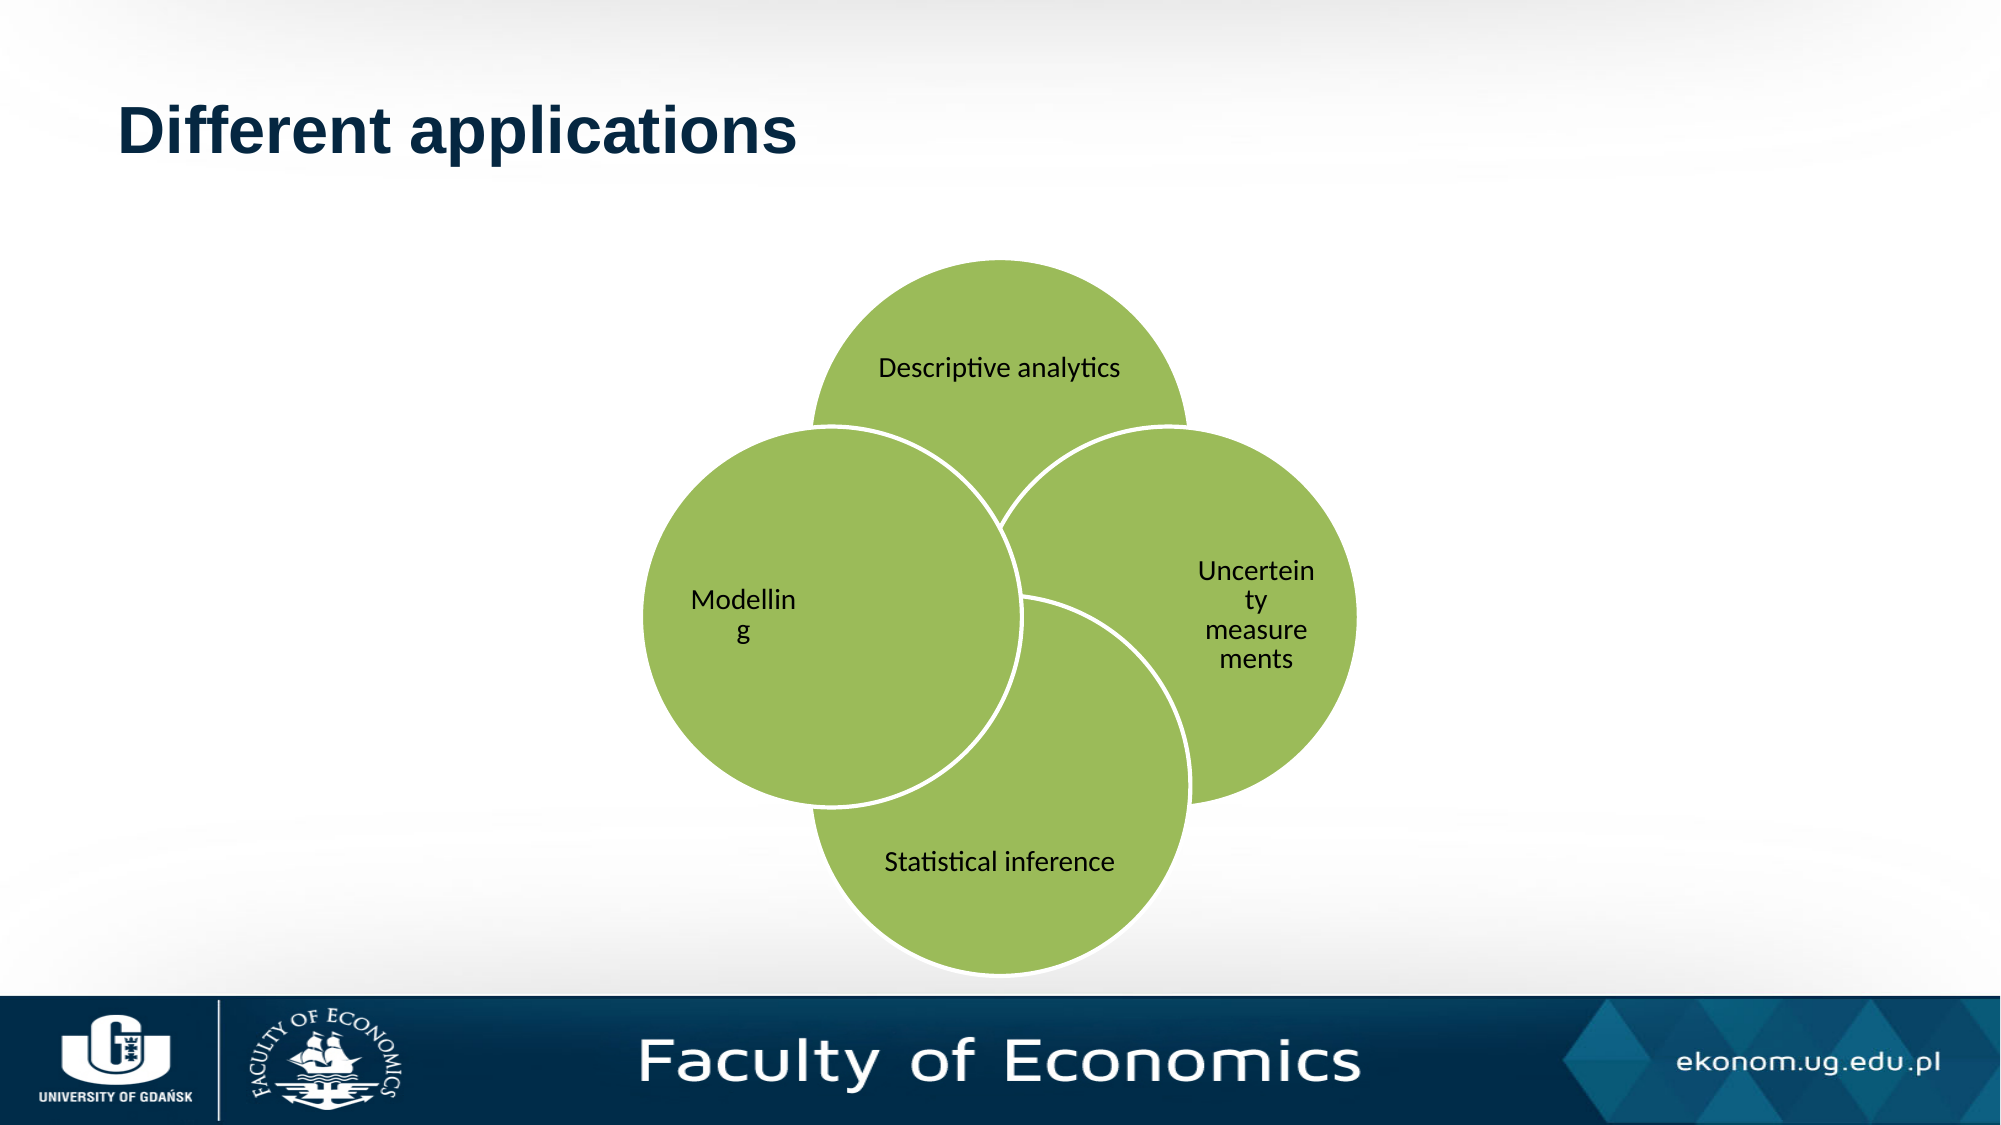

# Different applications
Descriptive analytics
Uncerteinty measure
ments
Statistical inference
Modelling